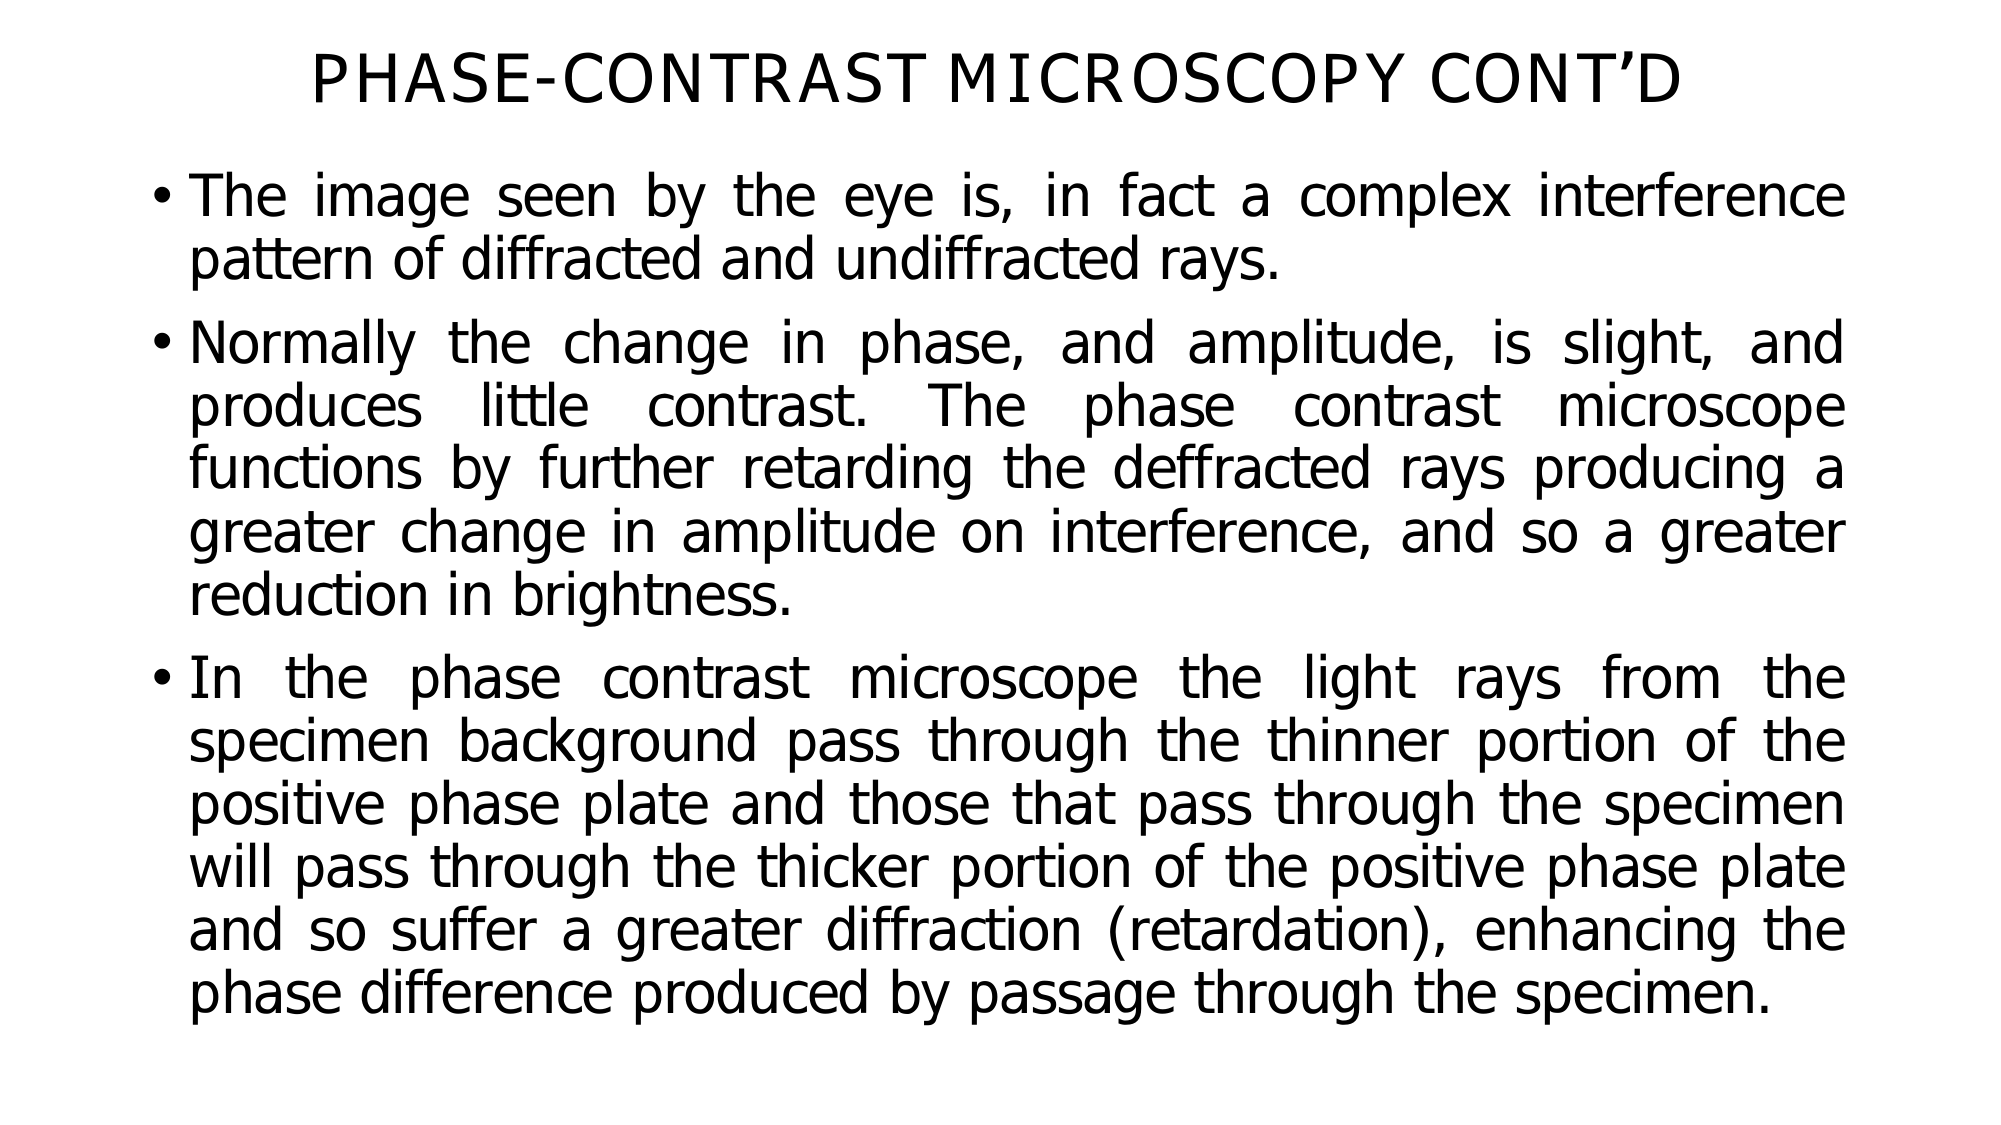

# PHASE-CONTRAST MICROSCOPY CONT’D
The image seen by the eye is, in fact a complex interference pattern of diffracted and undiffracted rays.
Normally the change in phase, and amplitude, is slight, and produces little contrast. The phase contrast microscope functions by further retarding the deffracted rays producing a greater change in amplitude on interference, and so a greater reduction in brightness.
In the phase contrast microscope the light rays from the specimen background pass through the thinner portion of the positive phase plate and those that pass through the specimen will pass through the thicker portion of the positive phase plate and so suffer a greater diffraction (retardation), enhancing the phase difference produced by passage through the specimen.